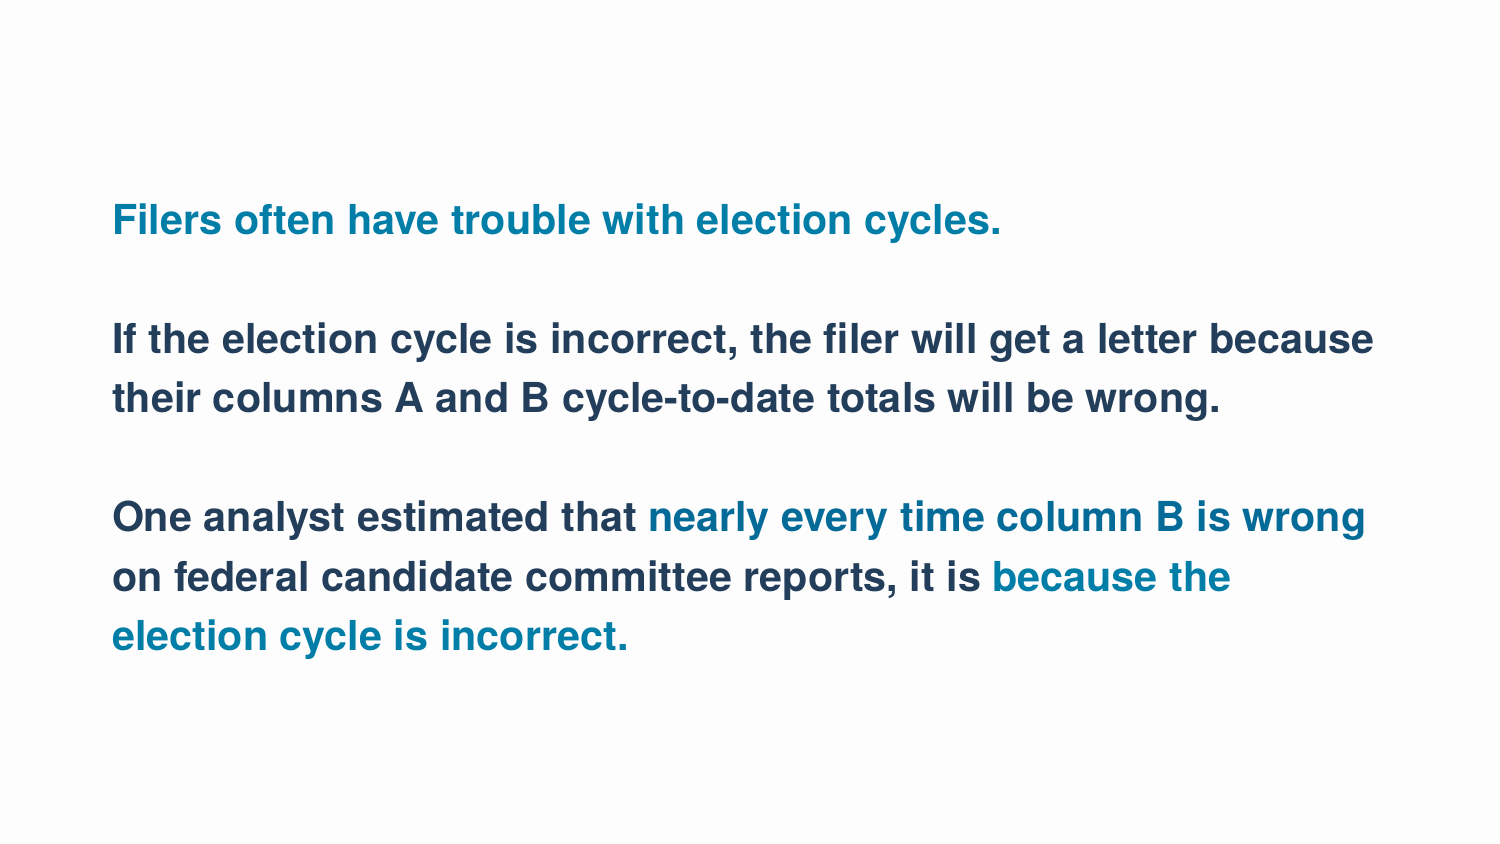

Filers often have trouble with election cycles.

If the election cycle is incorrect, the filer will get a letter because their columns A and B cycle-to-date totals will be wrong.

One analyst estimated that nearly every time column B is wrong on federal candidate committee reports, it is because the election cycle is incorrect.